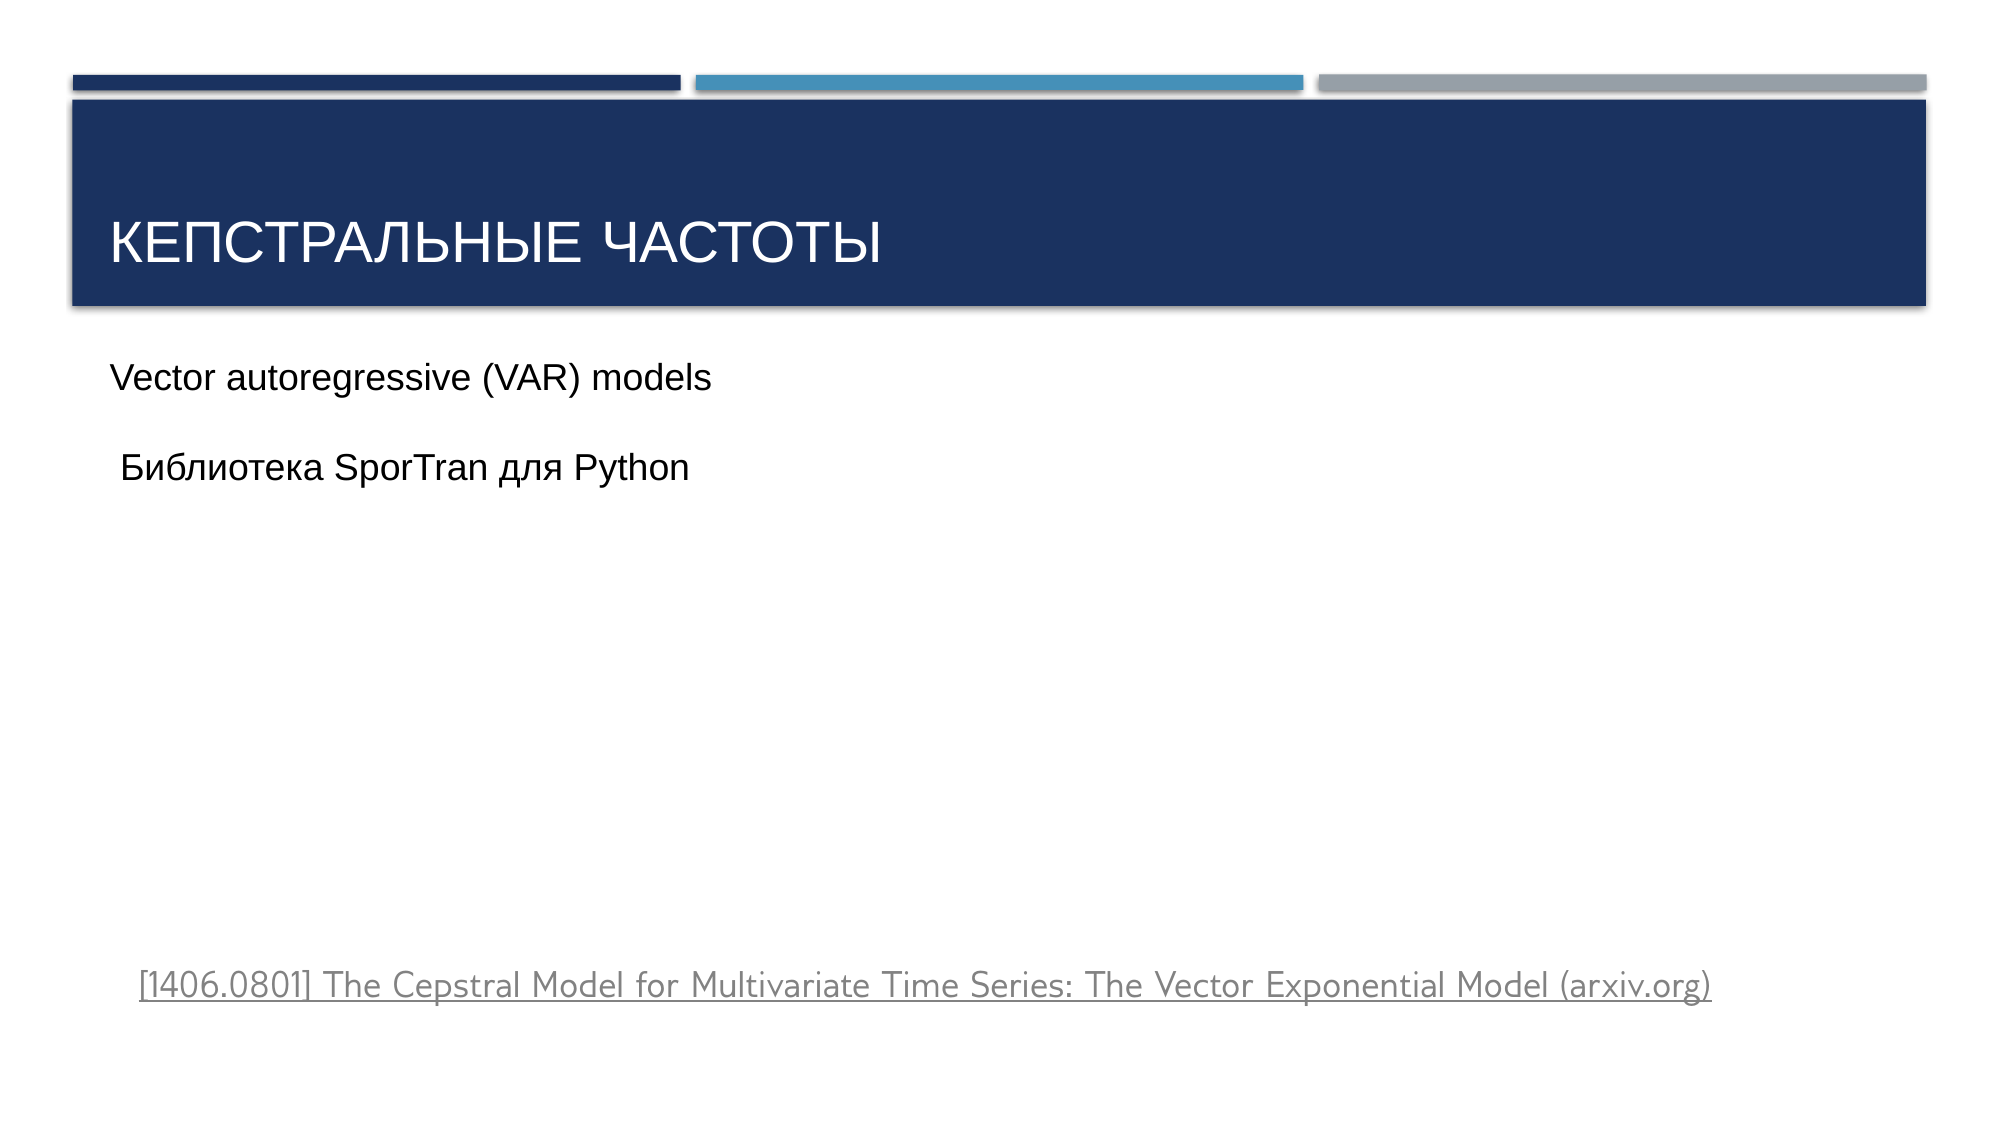

# КЕПСТРАЛЬНЫЕ ЧАСТОТЫ
Vector autoregressive (VAR) models

 Библиотека SporTran для Python
[1406.0801] The Cepstral Model for Multivariate Time Series: The Vector Exponential Model (arxiv.org)